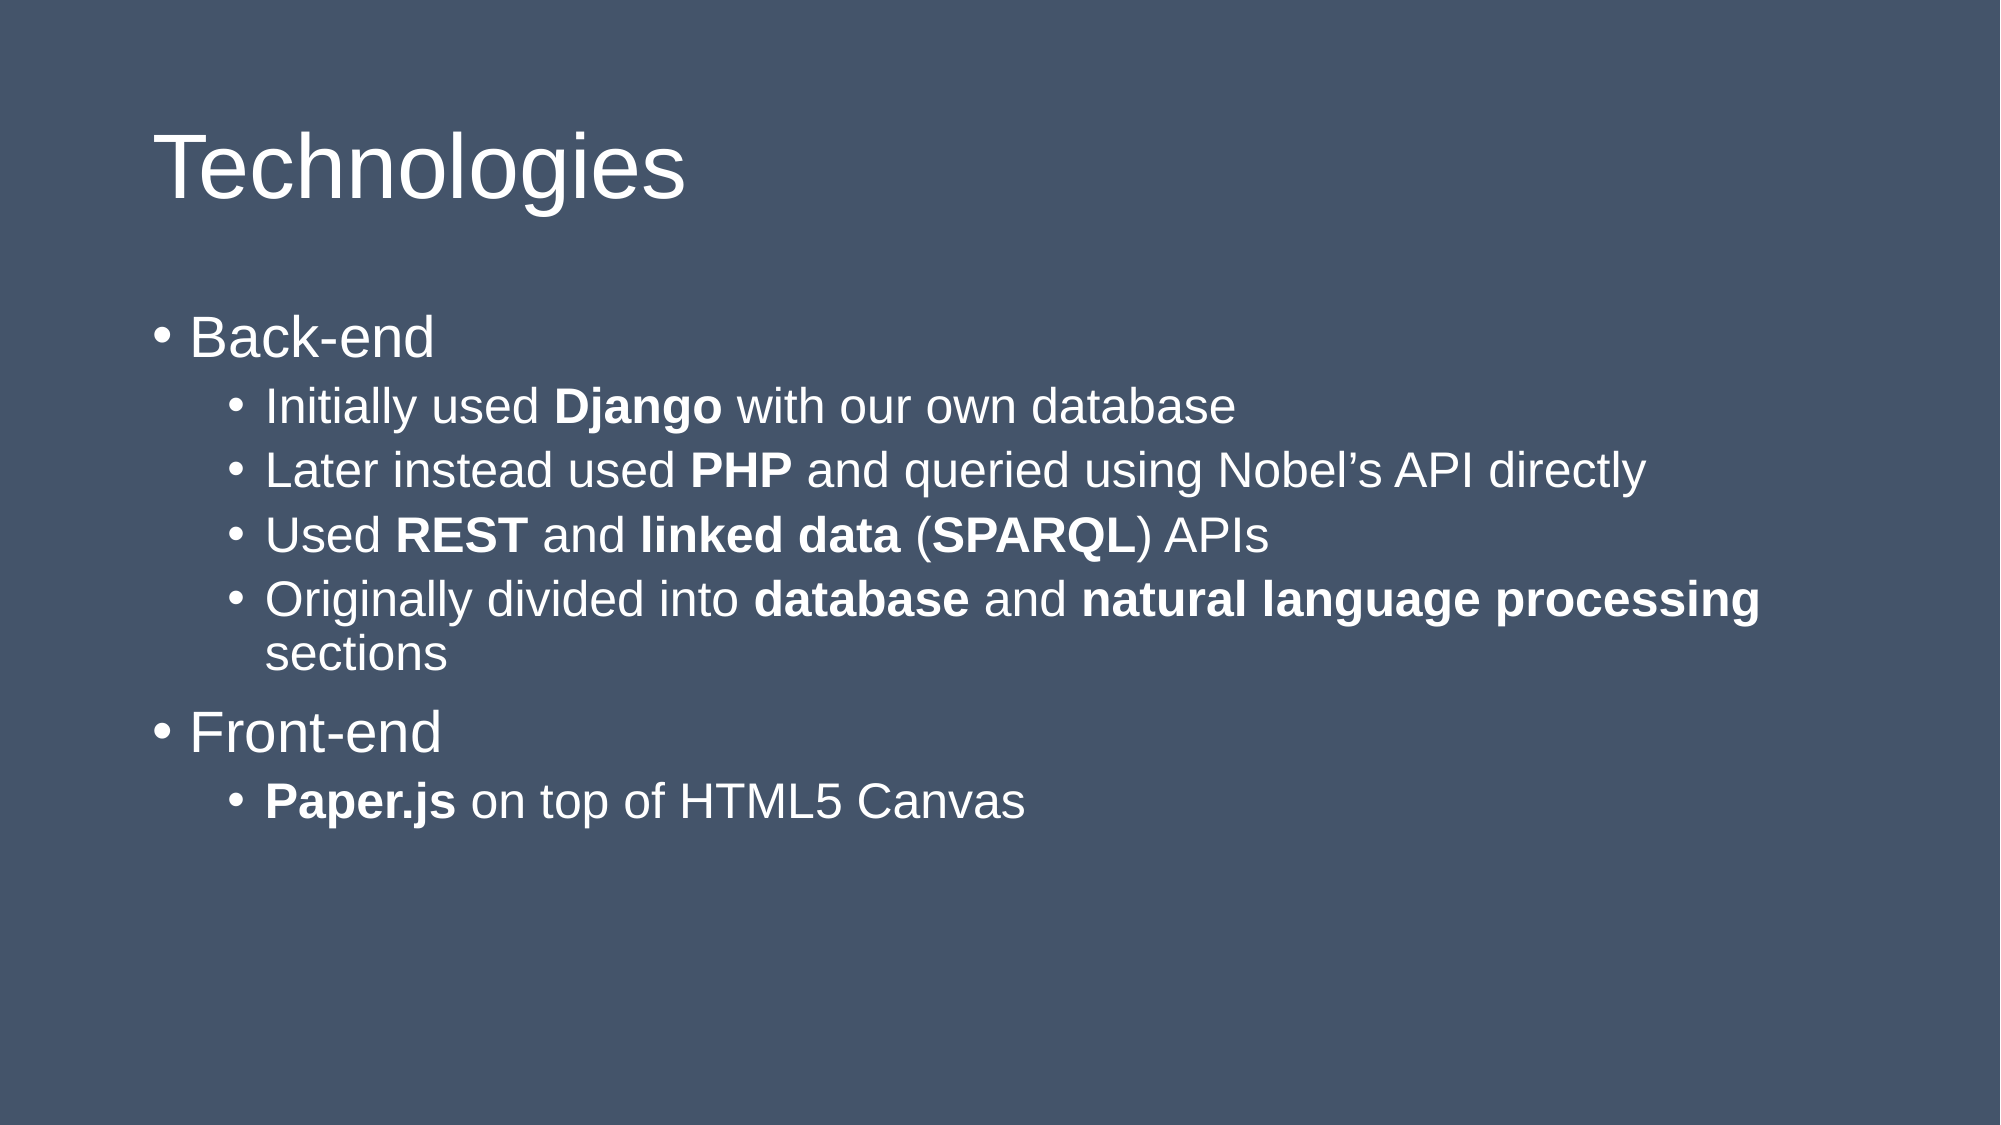

# Technologies
Back-end
Initially used Django with our own database
Later instead used PHP and queried using Nobel’s API directly
Used REST and linked data (SPARQL) APIs
Originally divided into database and natural language processing sections
Front-end
Paper.js on top of HTML5 Canvas